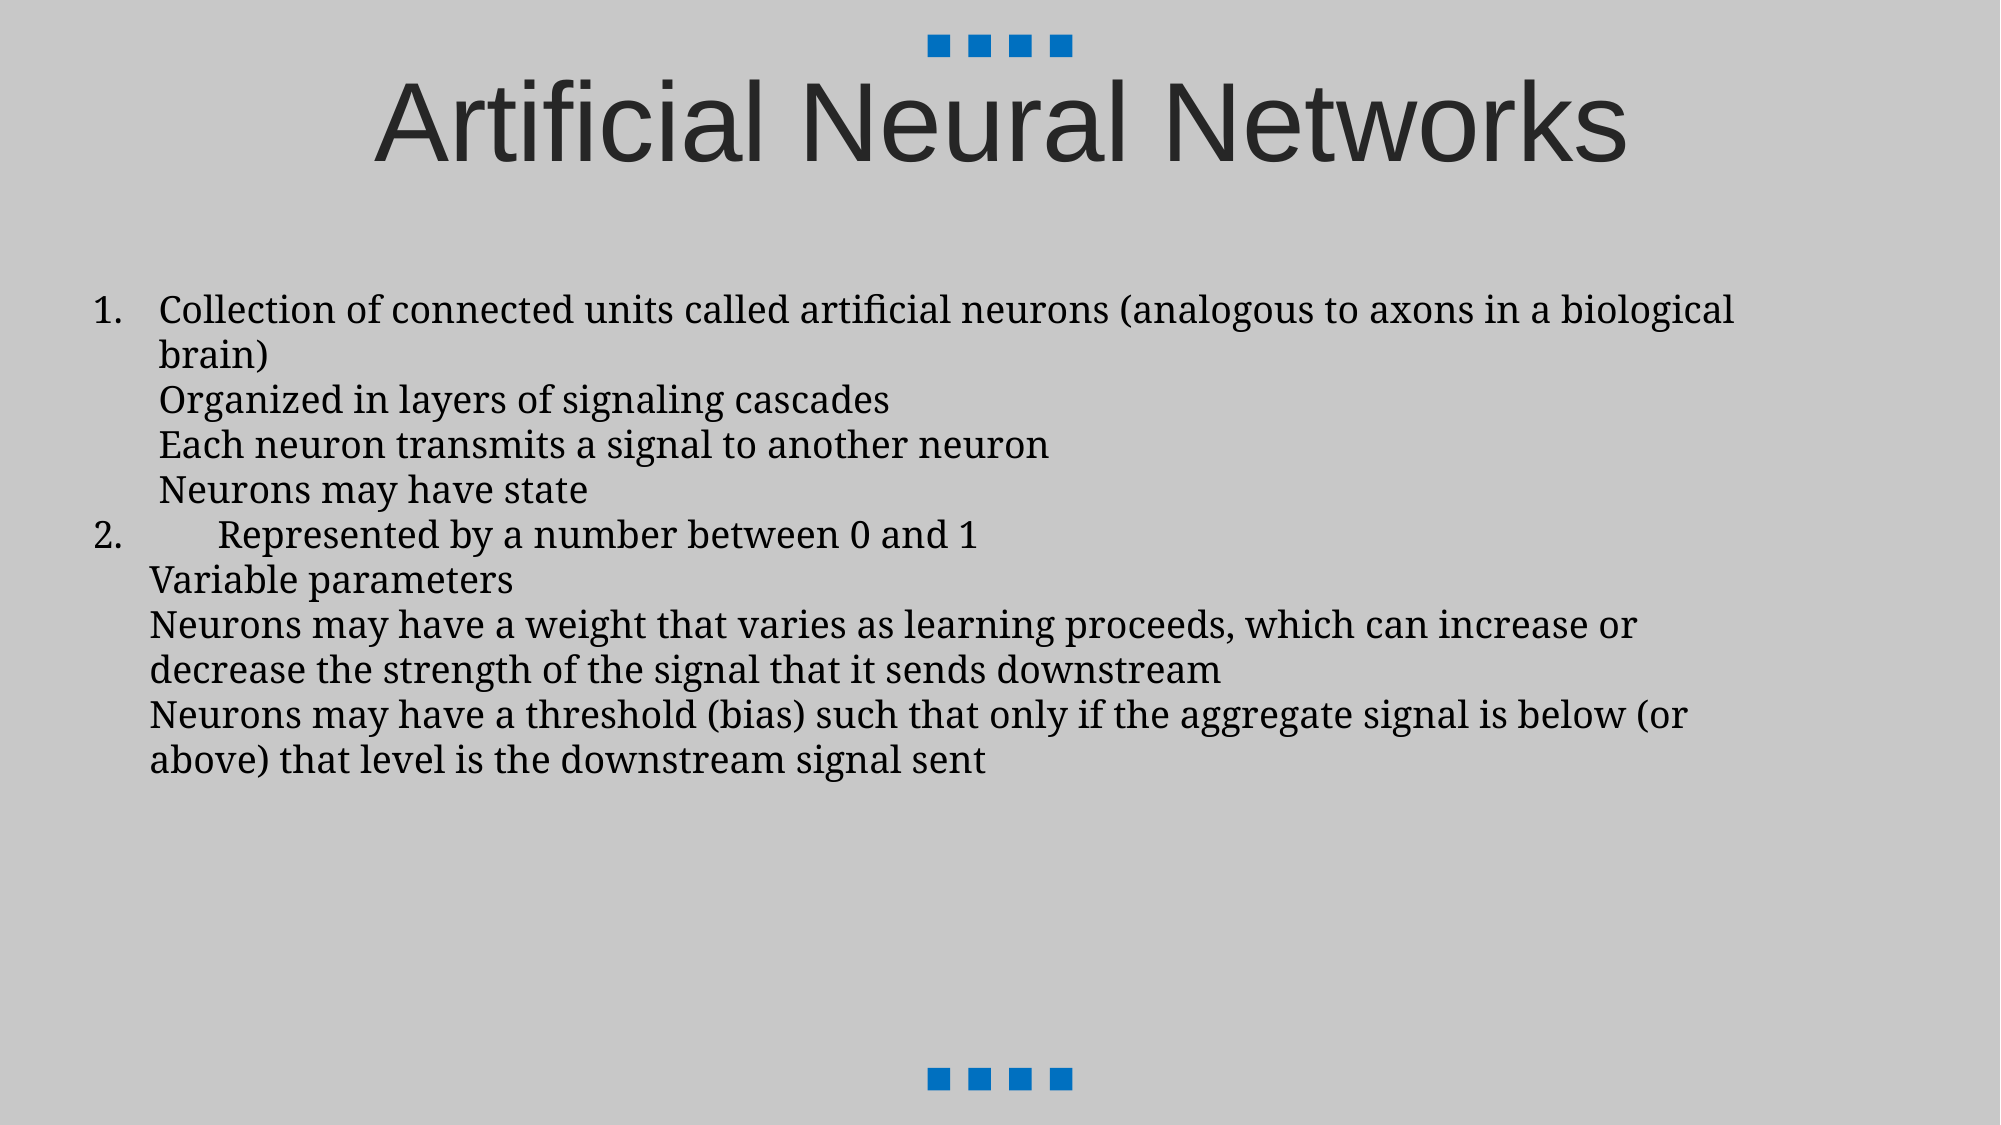

Artificial Neural Networks
Collection of connected units called artificial neurons (analogous to axons in a biological brain)
Organized in layers of signaling cascades
Each neuron transmits a signal to another neuron
Neurons may have state
       Represented by a number between 0 and 1
Variable parameters
Neurons may have a weight that varies as learning proceeds, which can increase or decrease the strength of the signal that it sends downstream
Neurons may have a threshold (bias) such that only if the aggregate signal is below (or above) that level is the downstream signal sent